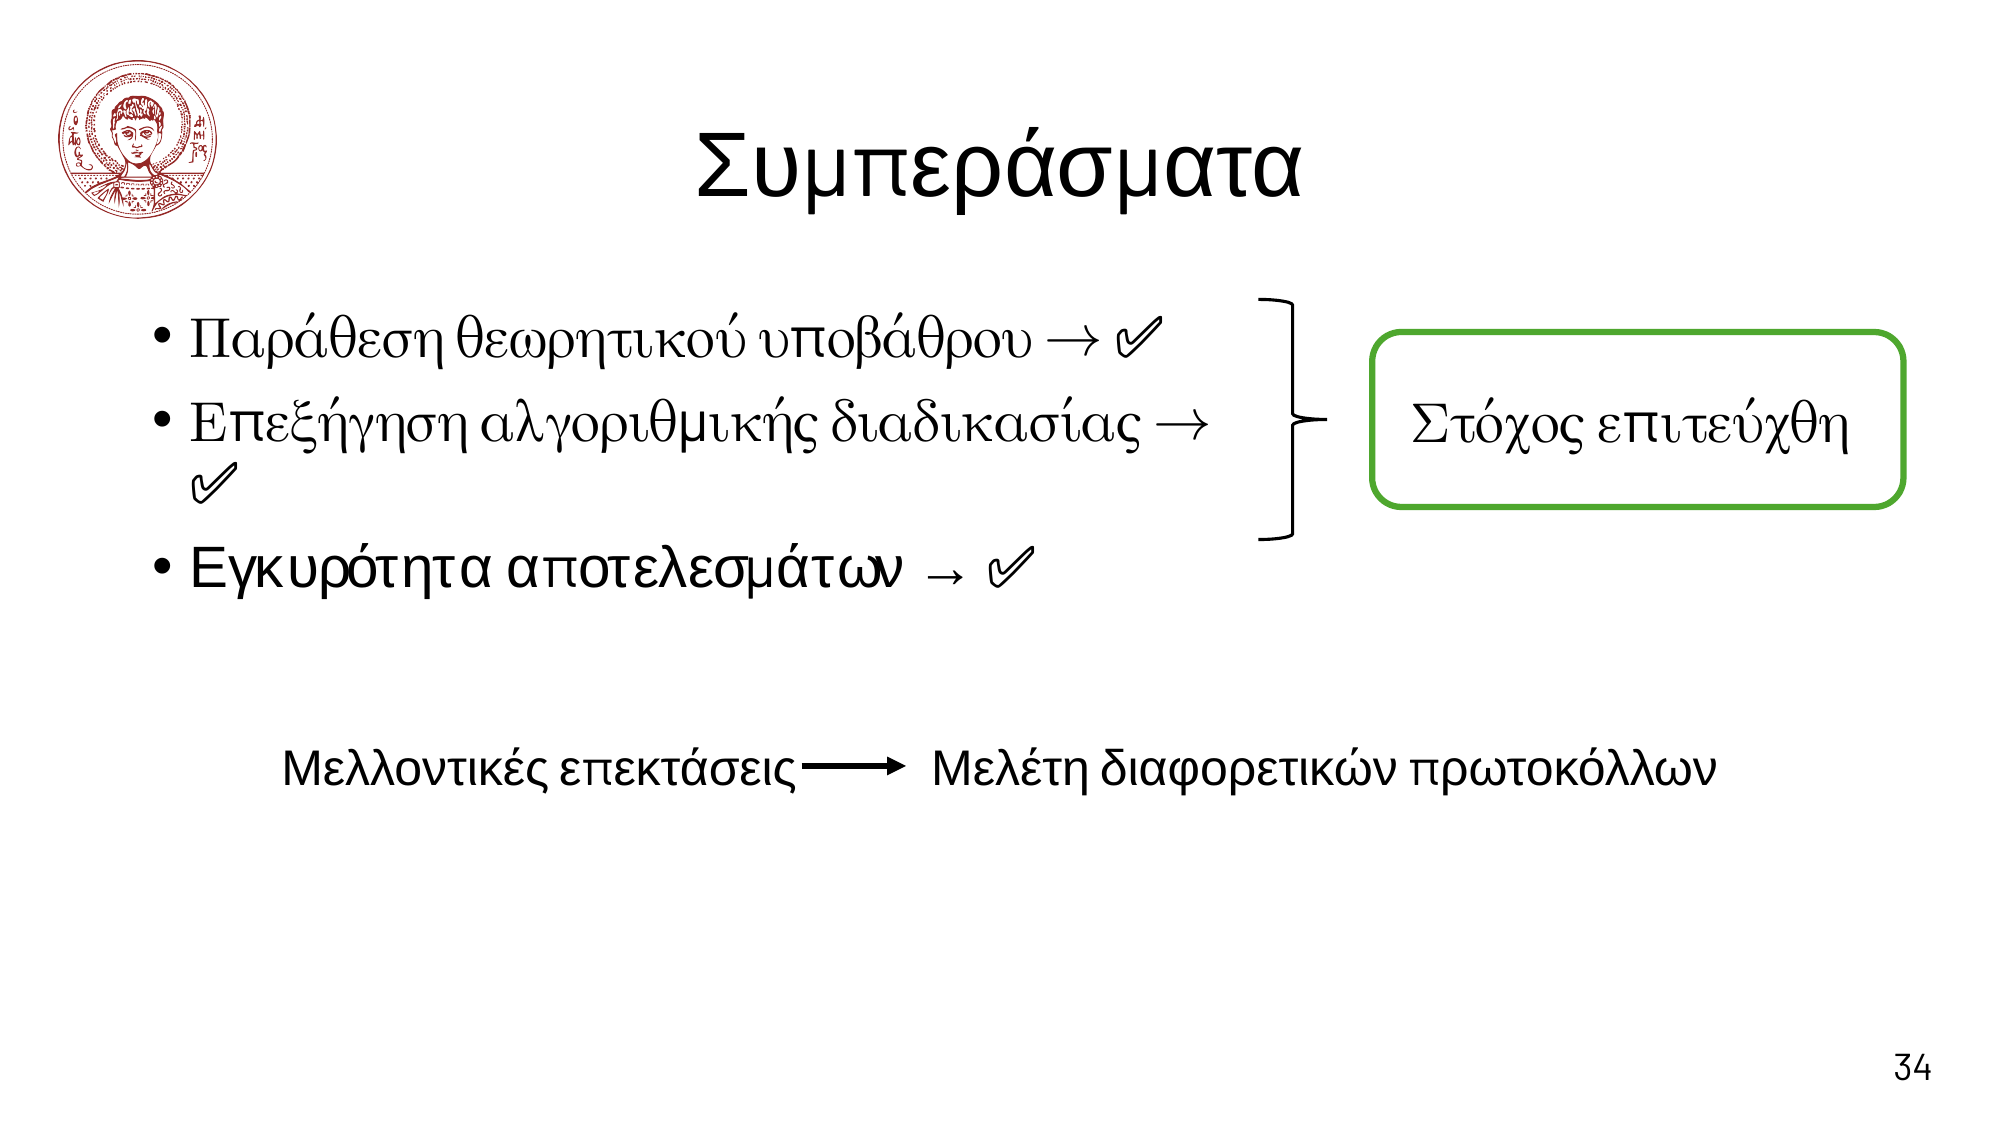

# Συμπεράσματα
Παράθεση θεωρητικού υποβάθρου → ✅
Επεξήγηση αλγοριθμικής διαδικασίας → ✅
Εγκυρότητα αποτελεσμάτων → ✅

Στόχος επιτεύχθη
Μελλοντικές επεκτάσεις	     Μελέτη διαφορετικών πρωτοκόλλων
34